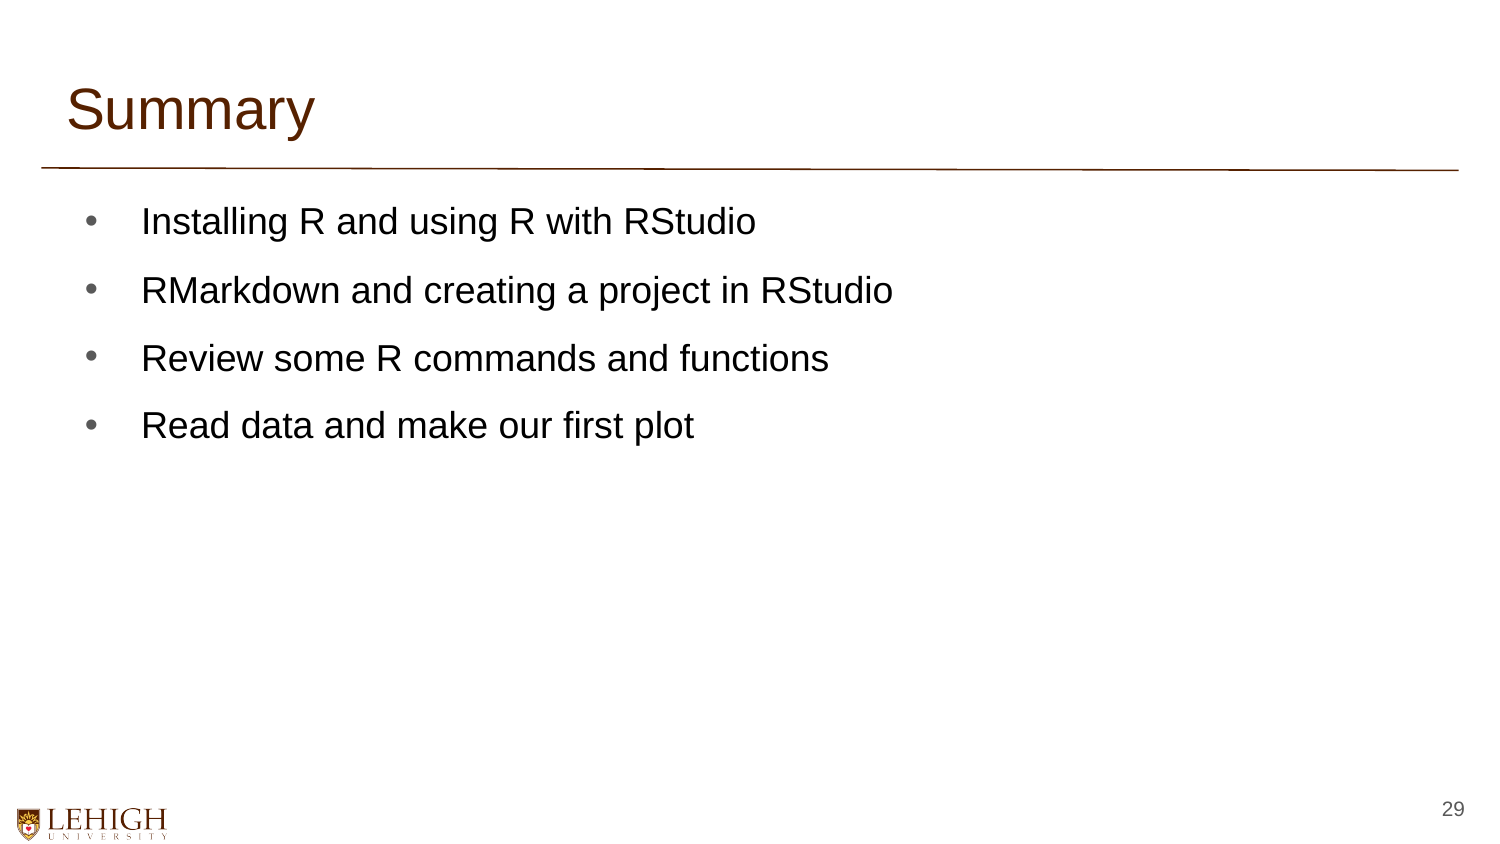

# Summary
Installing R and using R with RStudio
RMarkdown and creating a project in RStudio
Review some R commands and functions
Read data and make our first plot
29